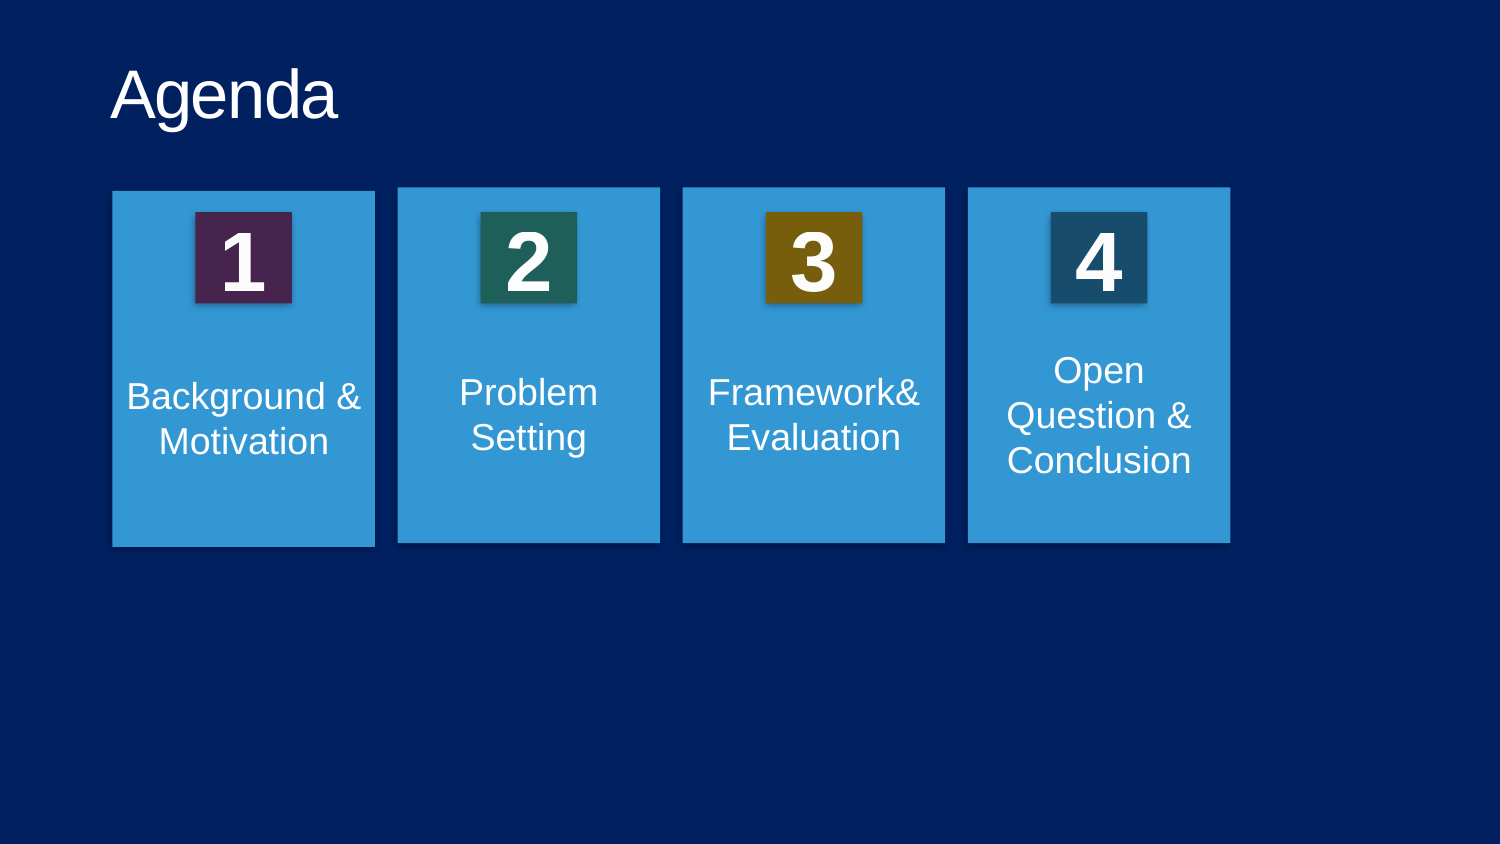

# Agenda
Problem Setting
Framework&
Evaluation
Open Question & Conclusion
Background & Motivation
1
2
3
4